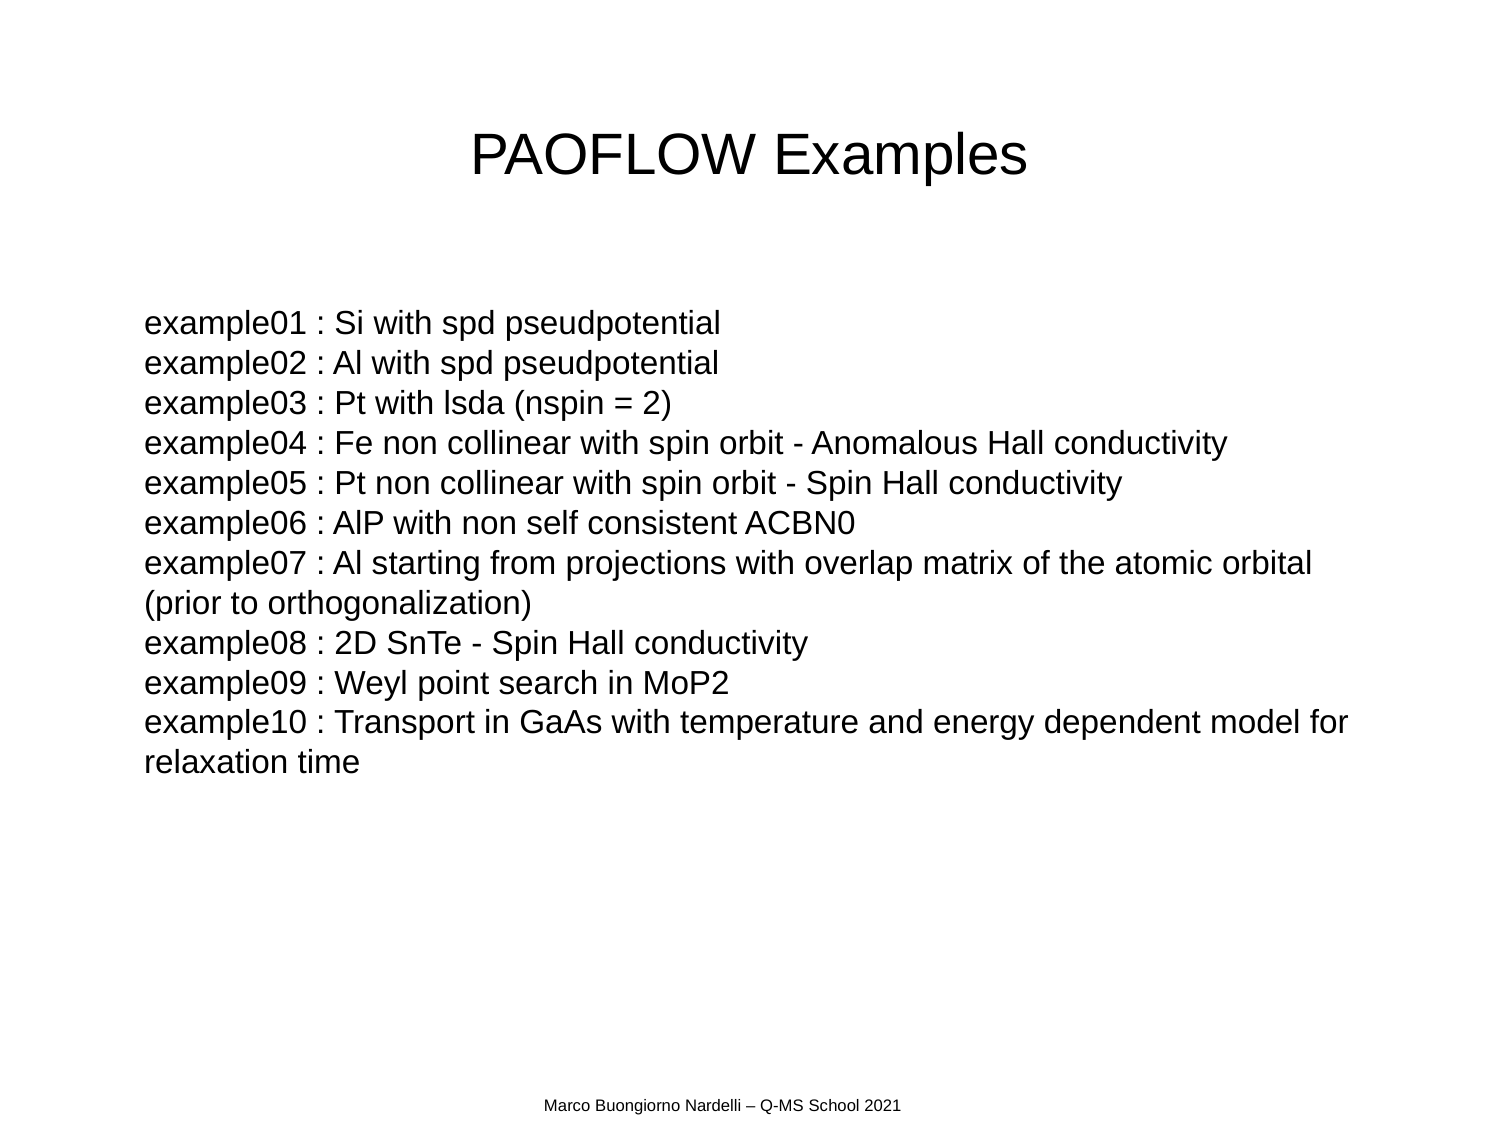

PAOFLOW Examples
example01 : Si with spd pseudpotential
example02 : Al with spd pseudpotential
example03 : Pt with lsda (nspin = 2)
example04 : Fe non collinear with spin orbit - Anomalous Hall conductivity
example05 : Pt non collinear with spin orbit - Spin Hall conductivity
example06 : AlP with non self consistent ACBN0
example07 : Al starting from projections with overlap matrix of the atomic orbital (prior to orthogonalization)
example08 : 2D SnTe - Spin Hall conductivity
example09 : Weyl point search in MoP2
example10 : Transport in GaAs with temperature and energy dependent model for relaxation time